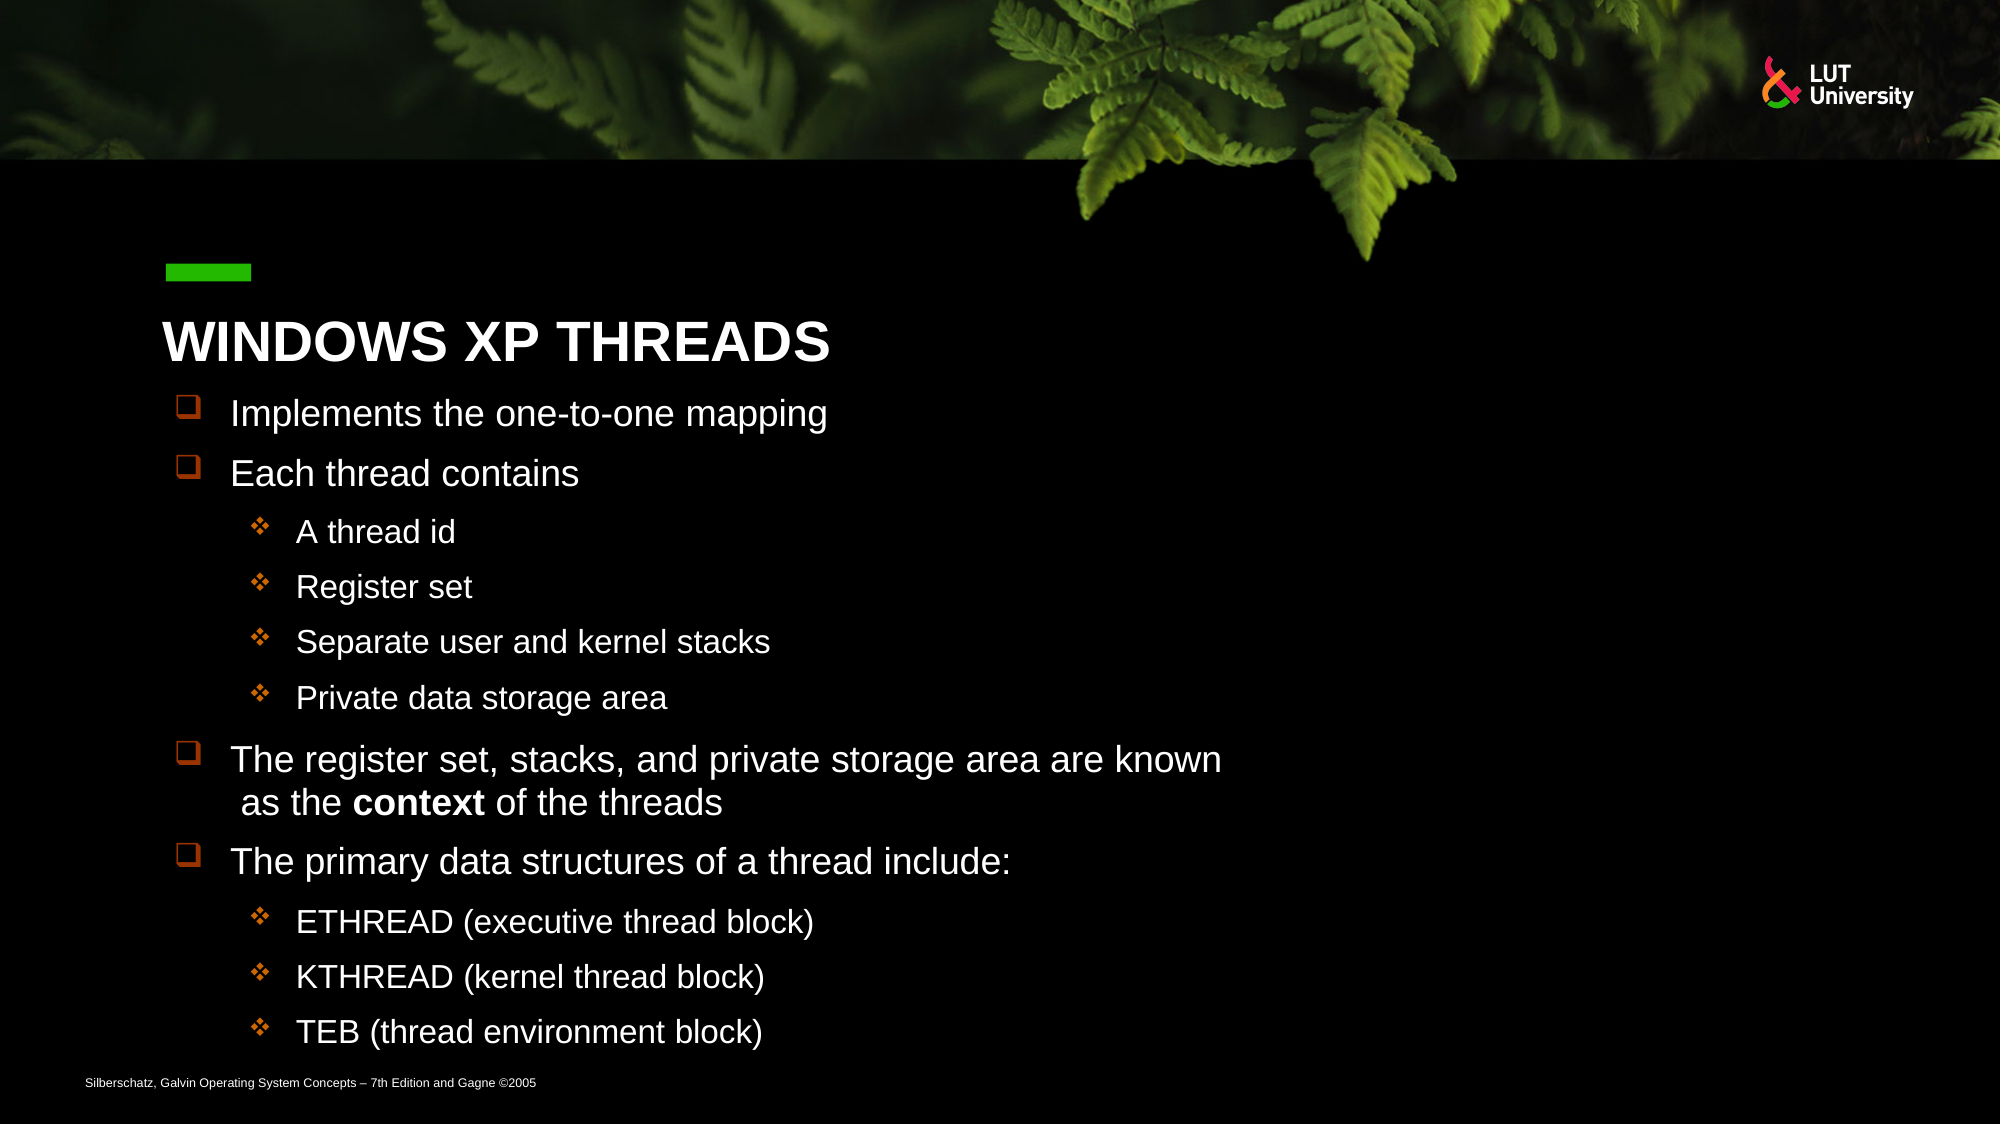

# Windows XP Threads
Implements the one-to-one mapping
Each thread contains
A thread id
Register set
Separate user and kernel stacks
Private data storage area
The register set, stacks, and private storage area are known  as the context of the threads
The primary data structures of a thread include:
ETHREAD (executive thread block)
KTHREAD (kernel thread block)
TEB (thread environment block)
Silberschatz, Galvin Operating System Concepts – 7th Edition and Gagne ©2005